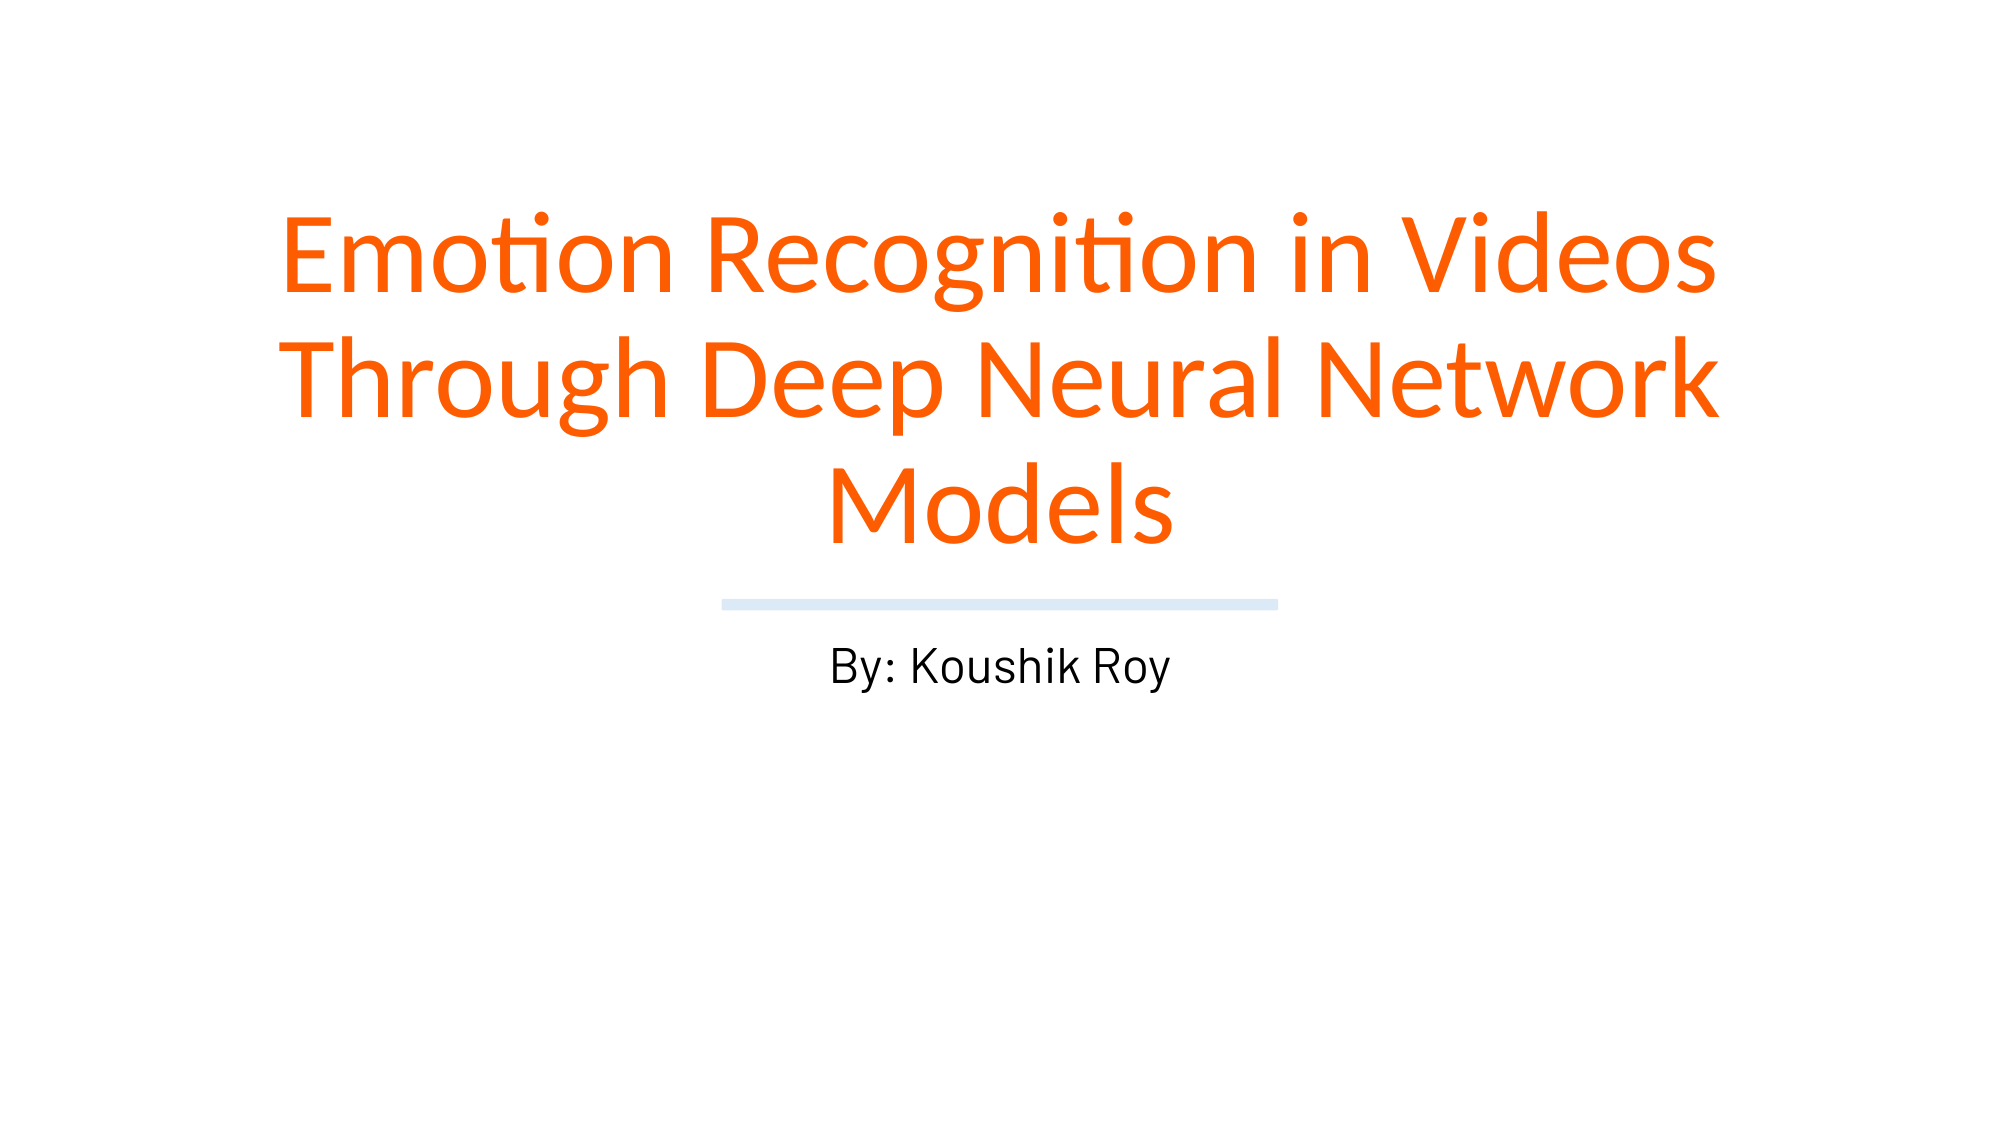

# Emotion Recognition in Videos Through Deep Neural Network Models

By: Koushik Roy